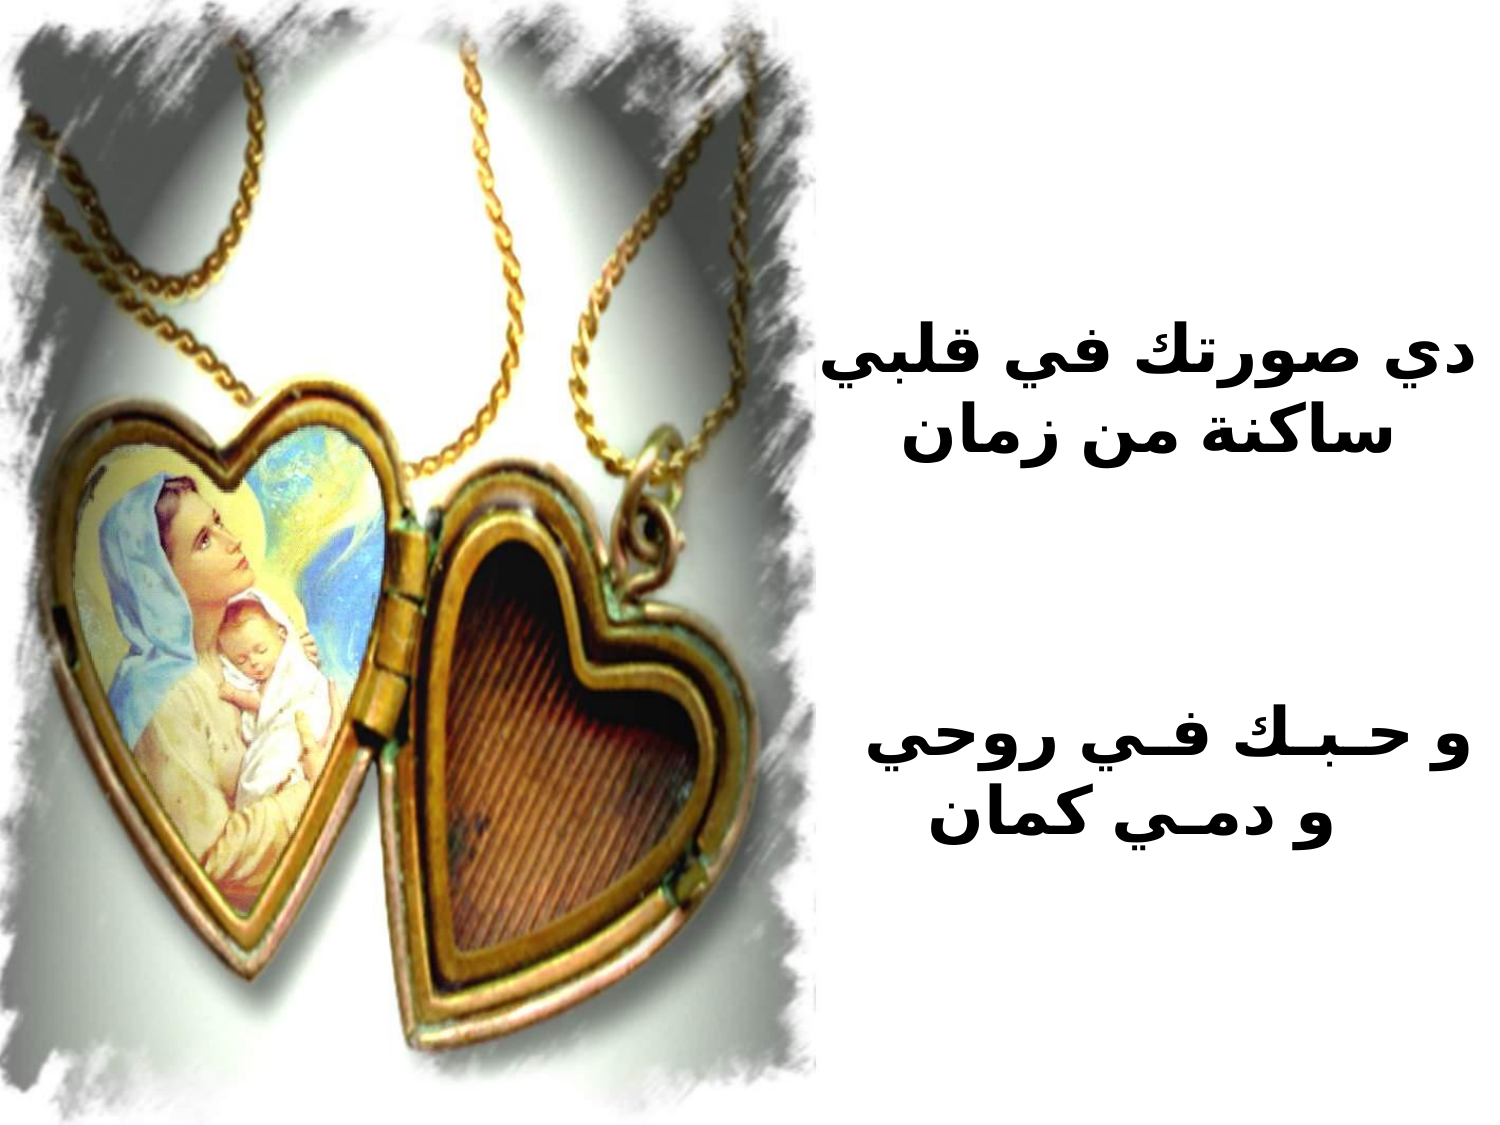

# دي صورتك في قلبي ساكنة من زمان
و حـبـك فـي روحي  و دمـي كمان